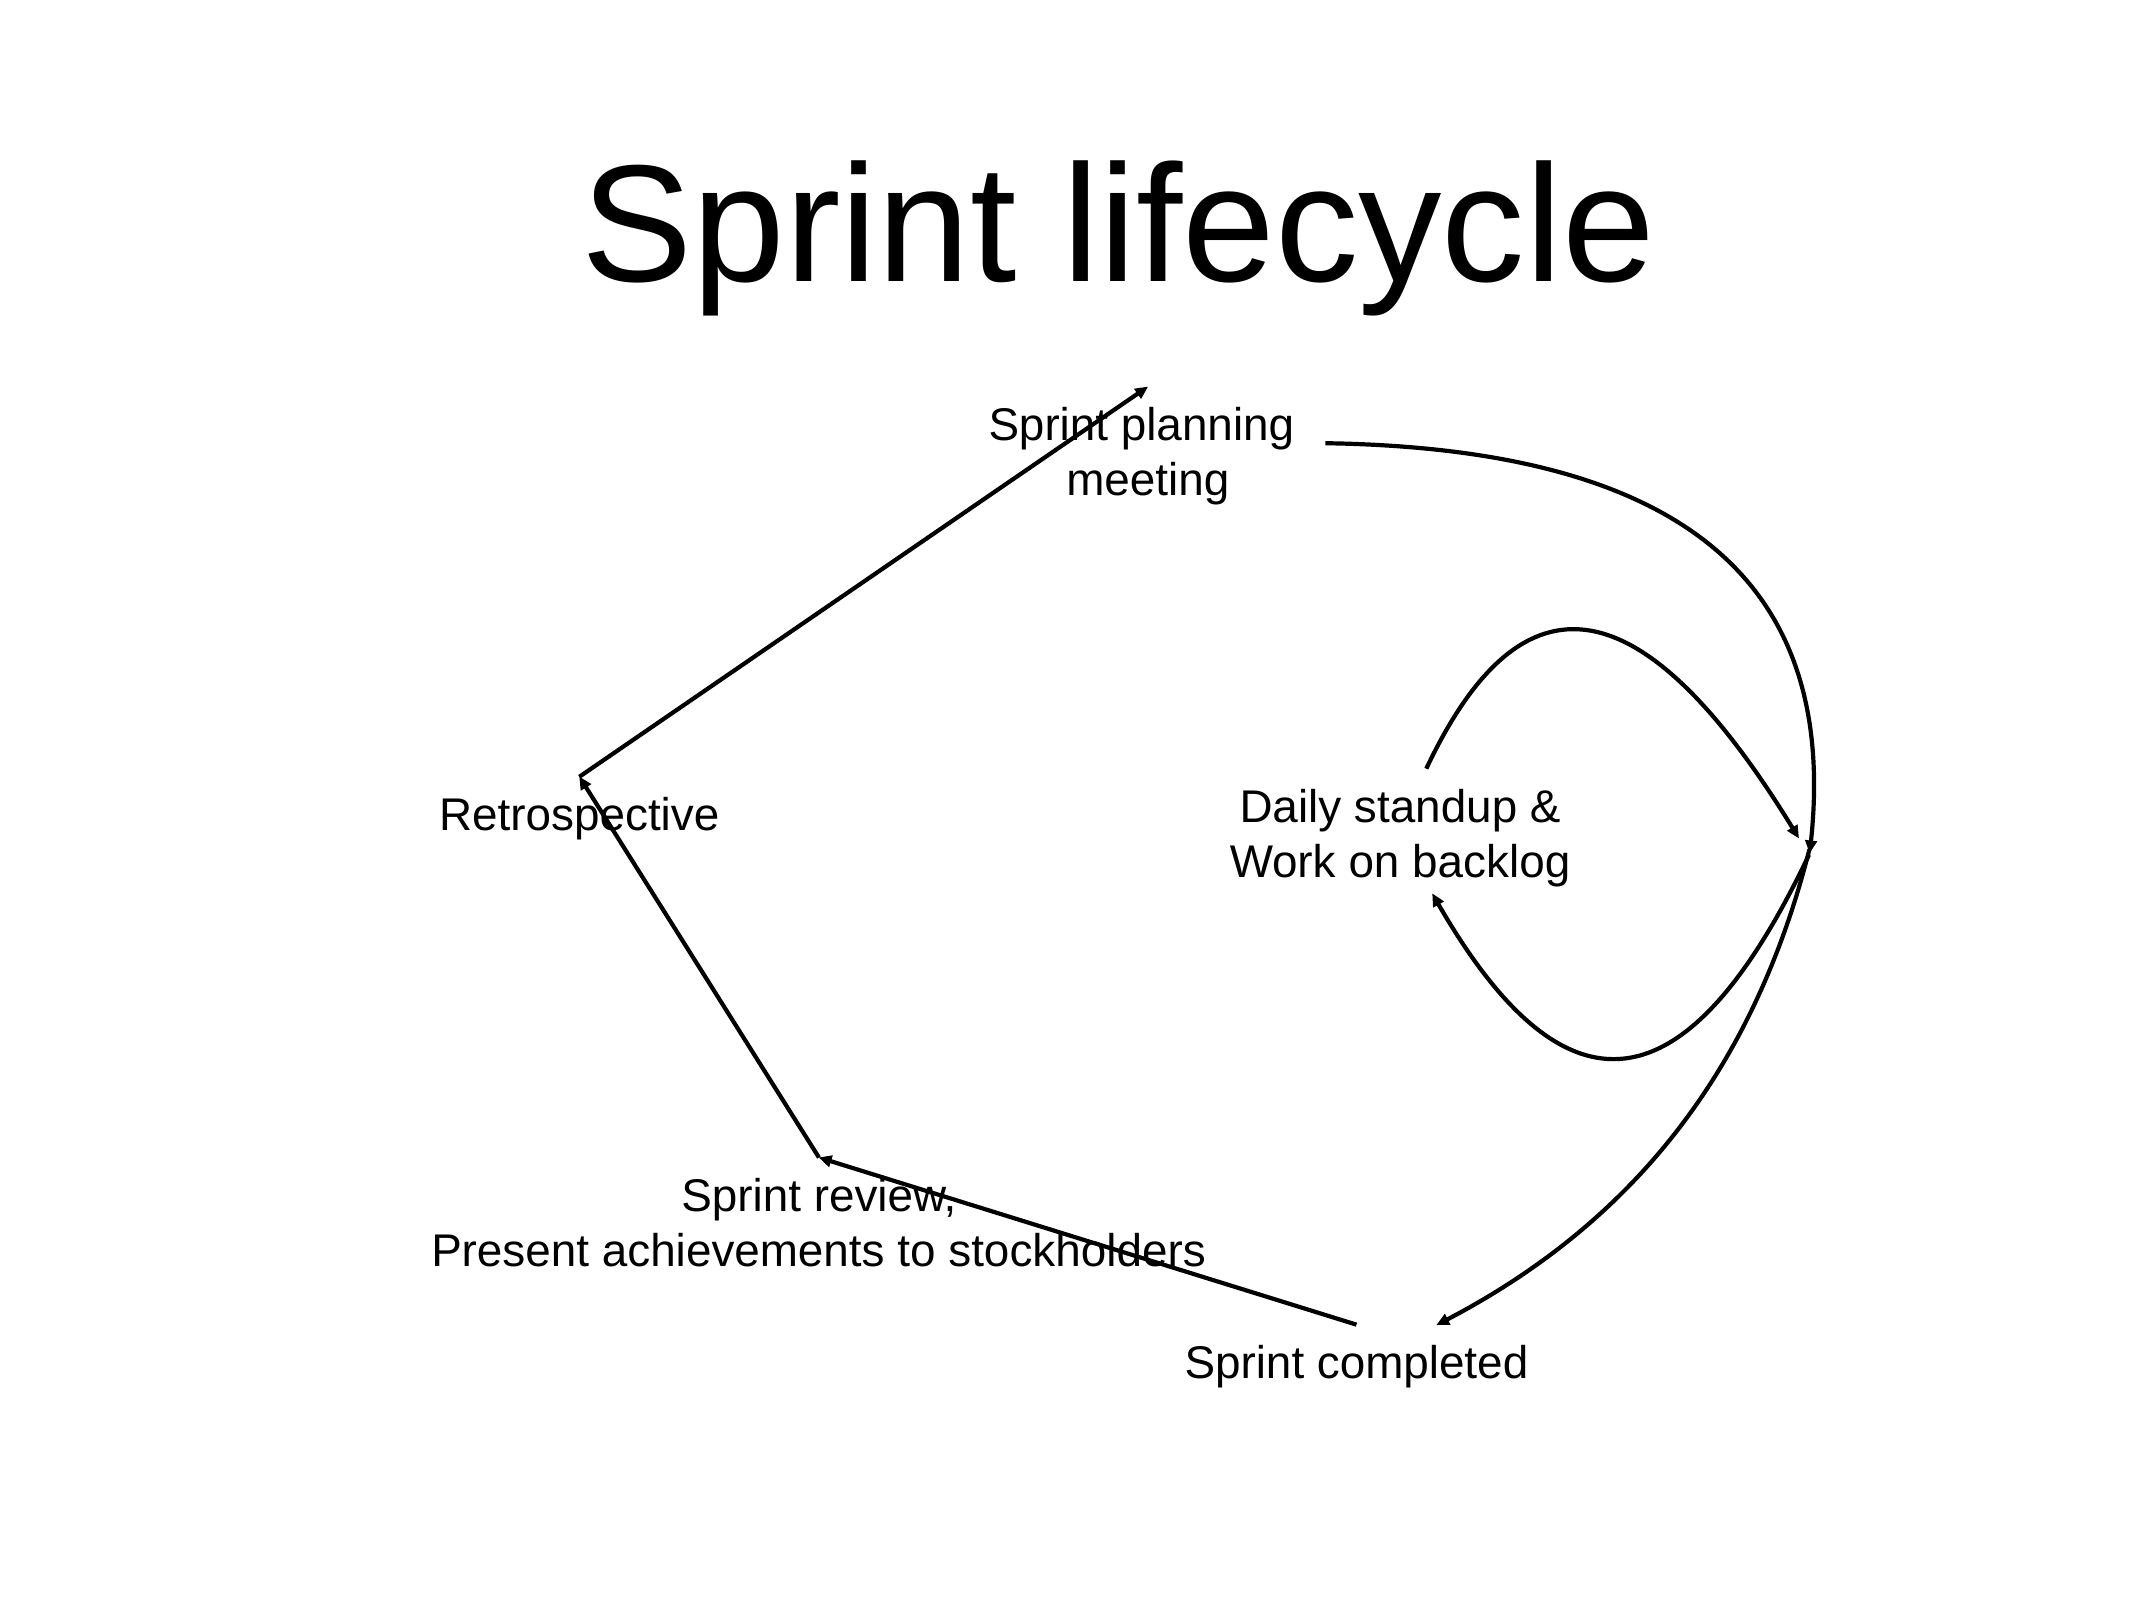

# Sprint lifecycle
Sprint planning
meeting

Daily standup &
Work on backlog
Retrospective

Sprint review,
Present achievements to stockholders
Sprint completed